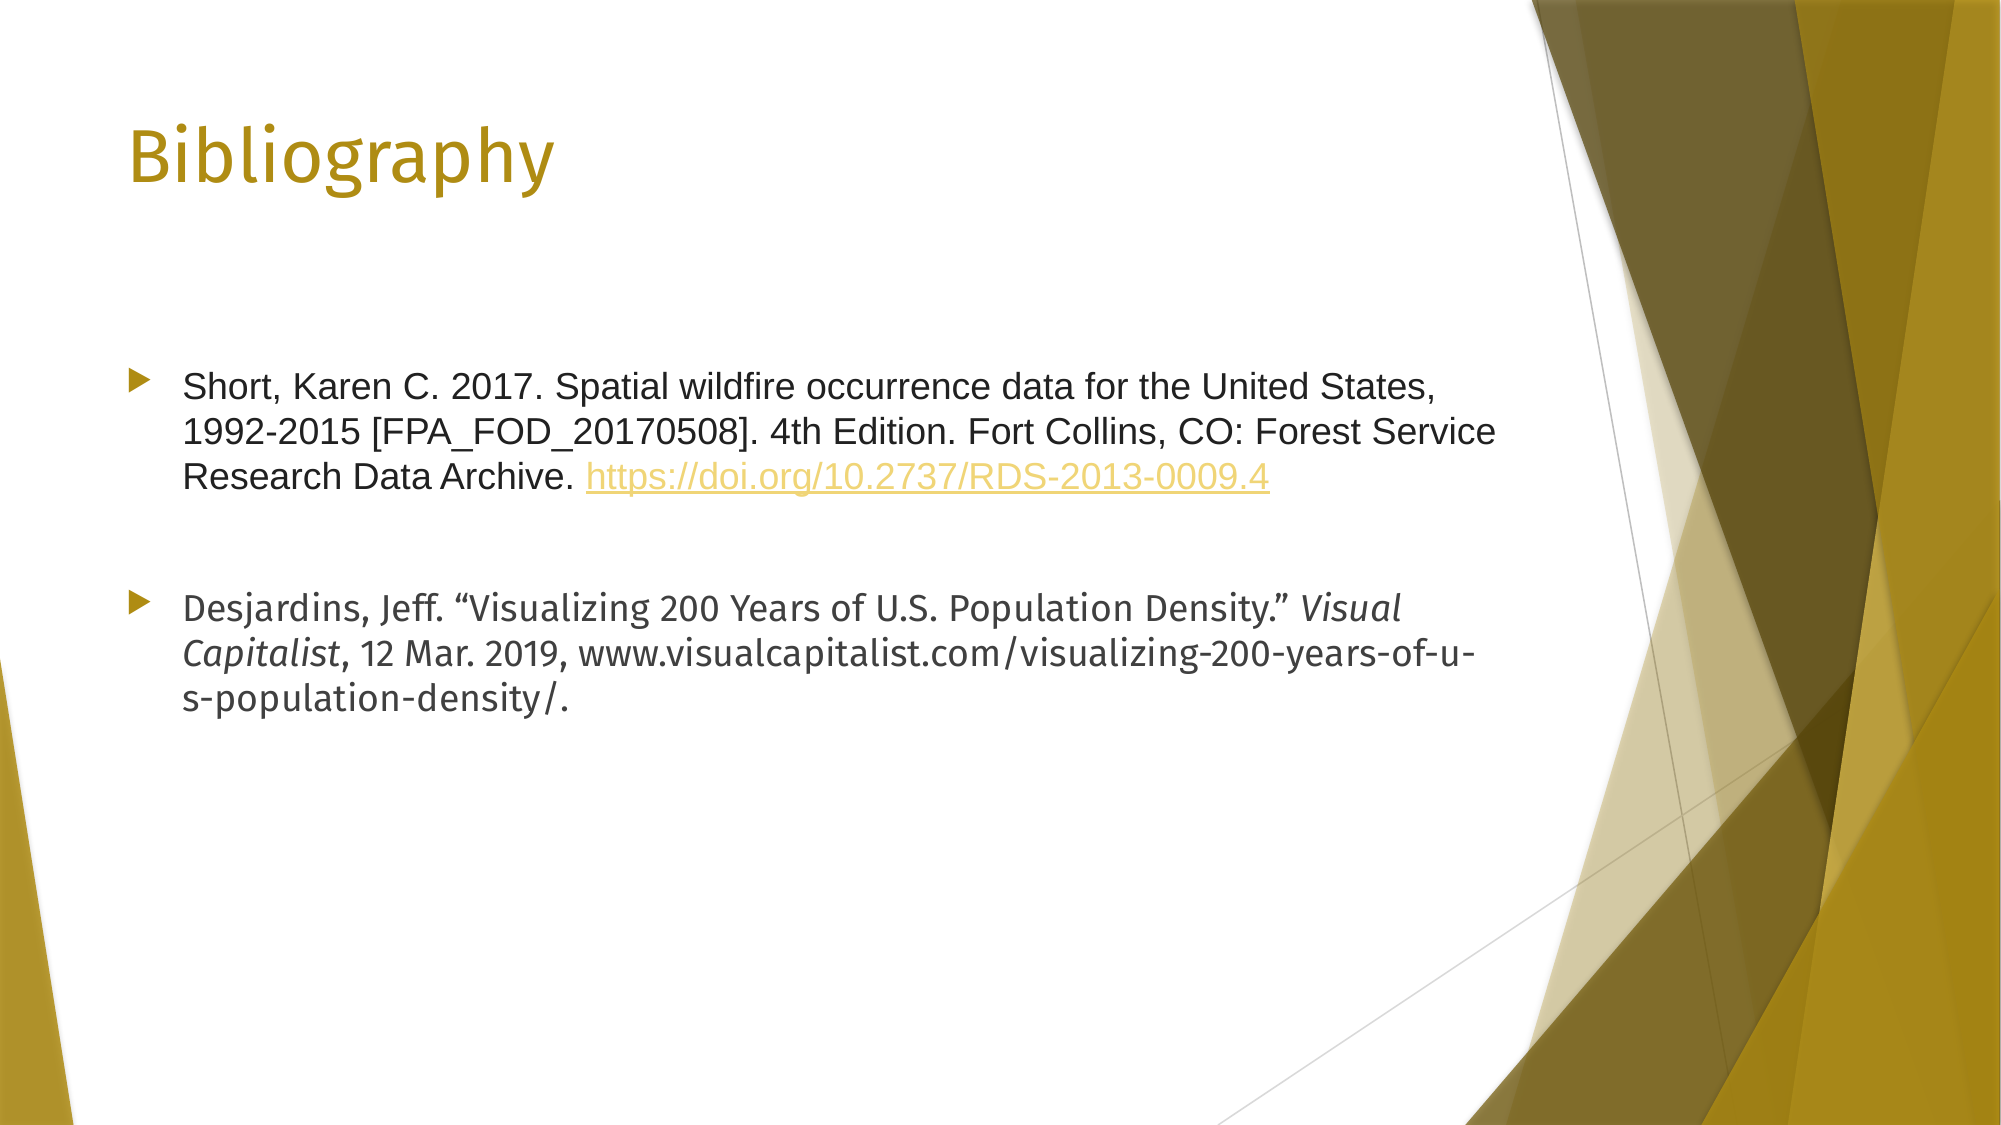

# Bibliography
Short, Karen C. 2017. Spatial wildfire occurrence data for the United States, 1992-2015 [FPA_FOD_20170508]. 4th Edition. Fort Collins, CO: Forest Service Research Data Archive. https://doi.org/10.2737/RDS-2013-0009.4

Desjardins, Jeff. “Visualizing 200 Years of U.S. Population Density.” Visual Capitalist, 12 Mar. 2019, www.visualcapitalist.com/visualizing-200-years-of-u-s-population-density/.